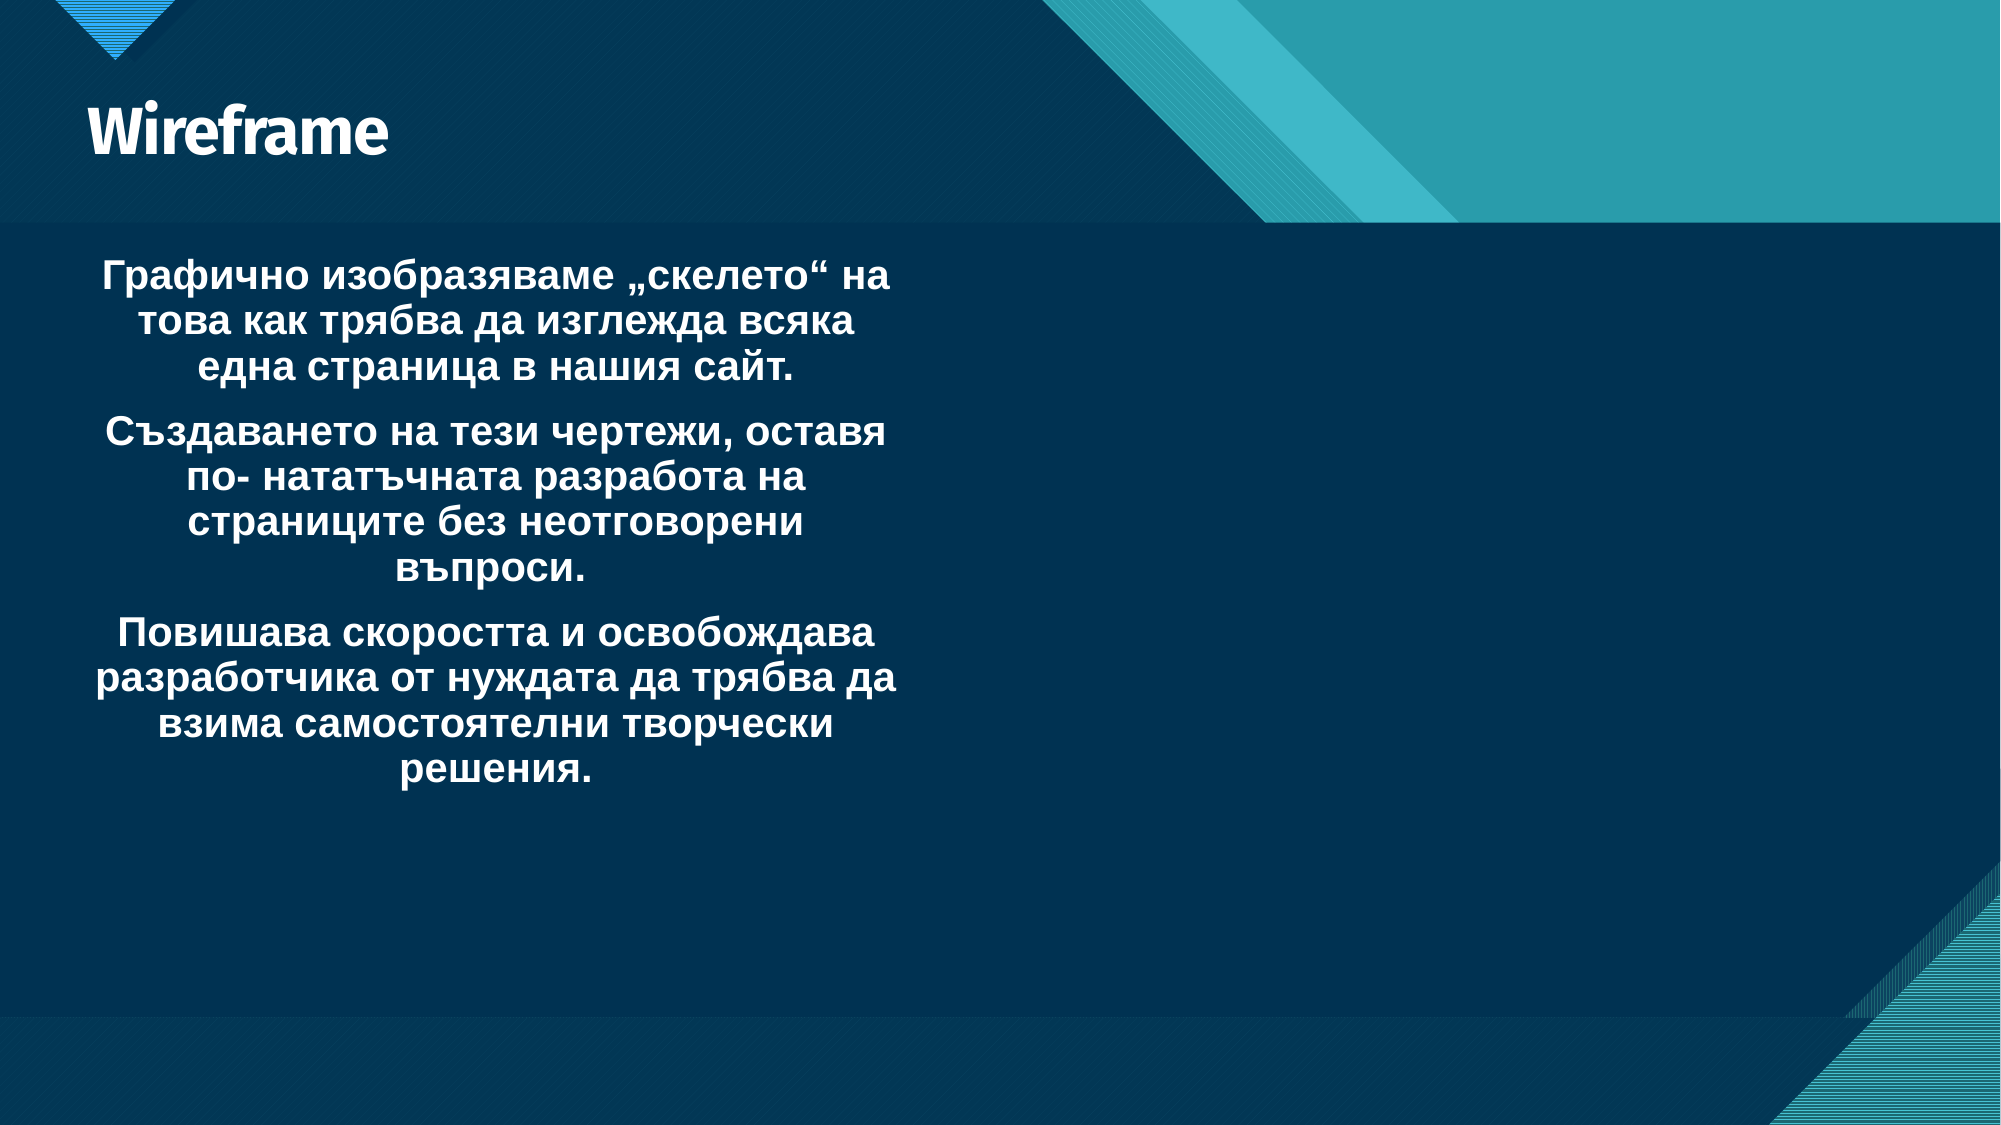

# Wireframe
Графично изобразяваме „скелето“ на това как трябва да изглежда всяка една страница в нашия сайт.
Създаването на тези чертежи, оставя по- нататъчната разработа на страниците без неотговорени въпроси.
Повишава скоростта и освобождава разработчика от нуждата да трябва да взима самостоятелни творчески решения.